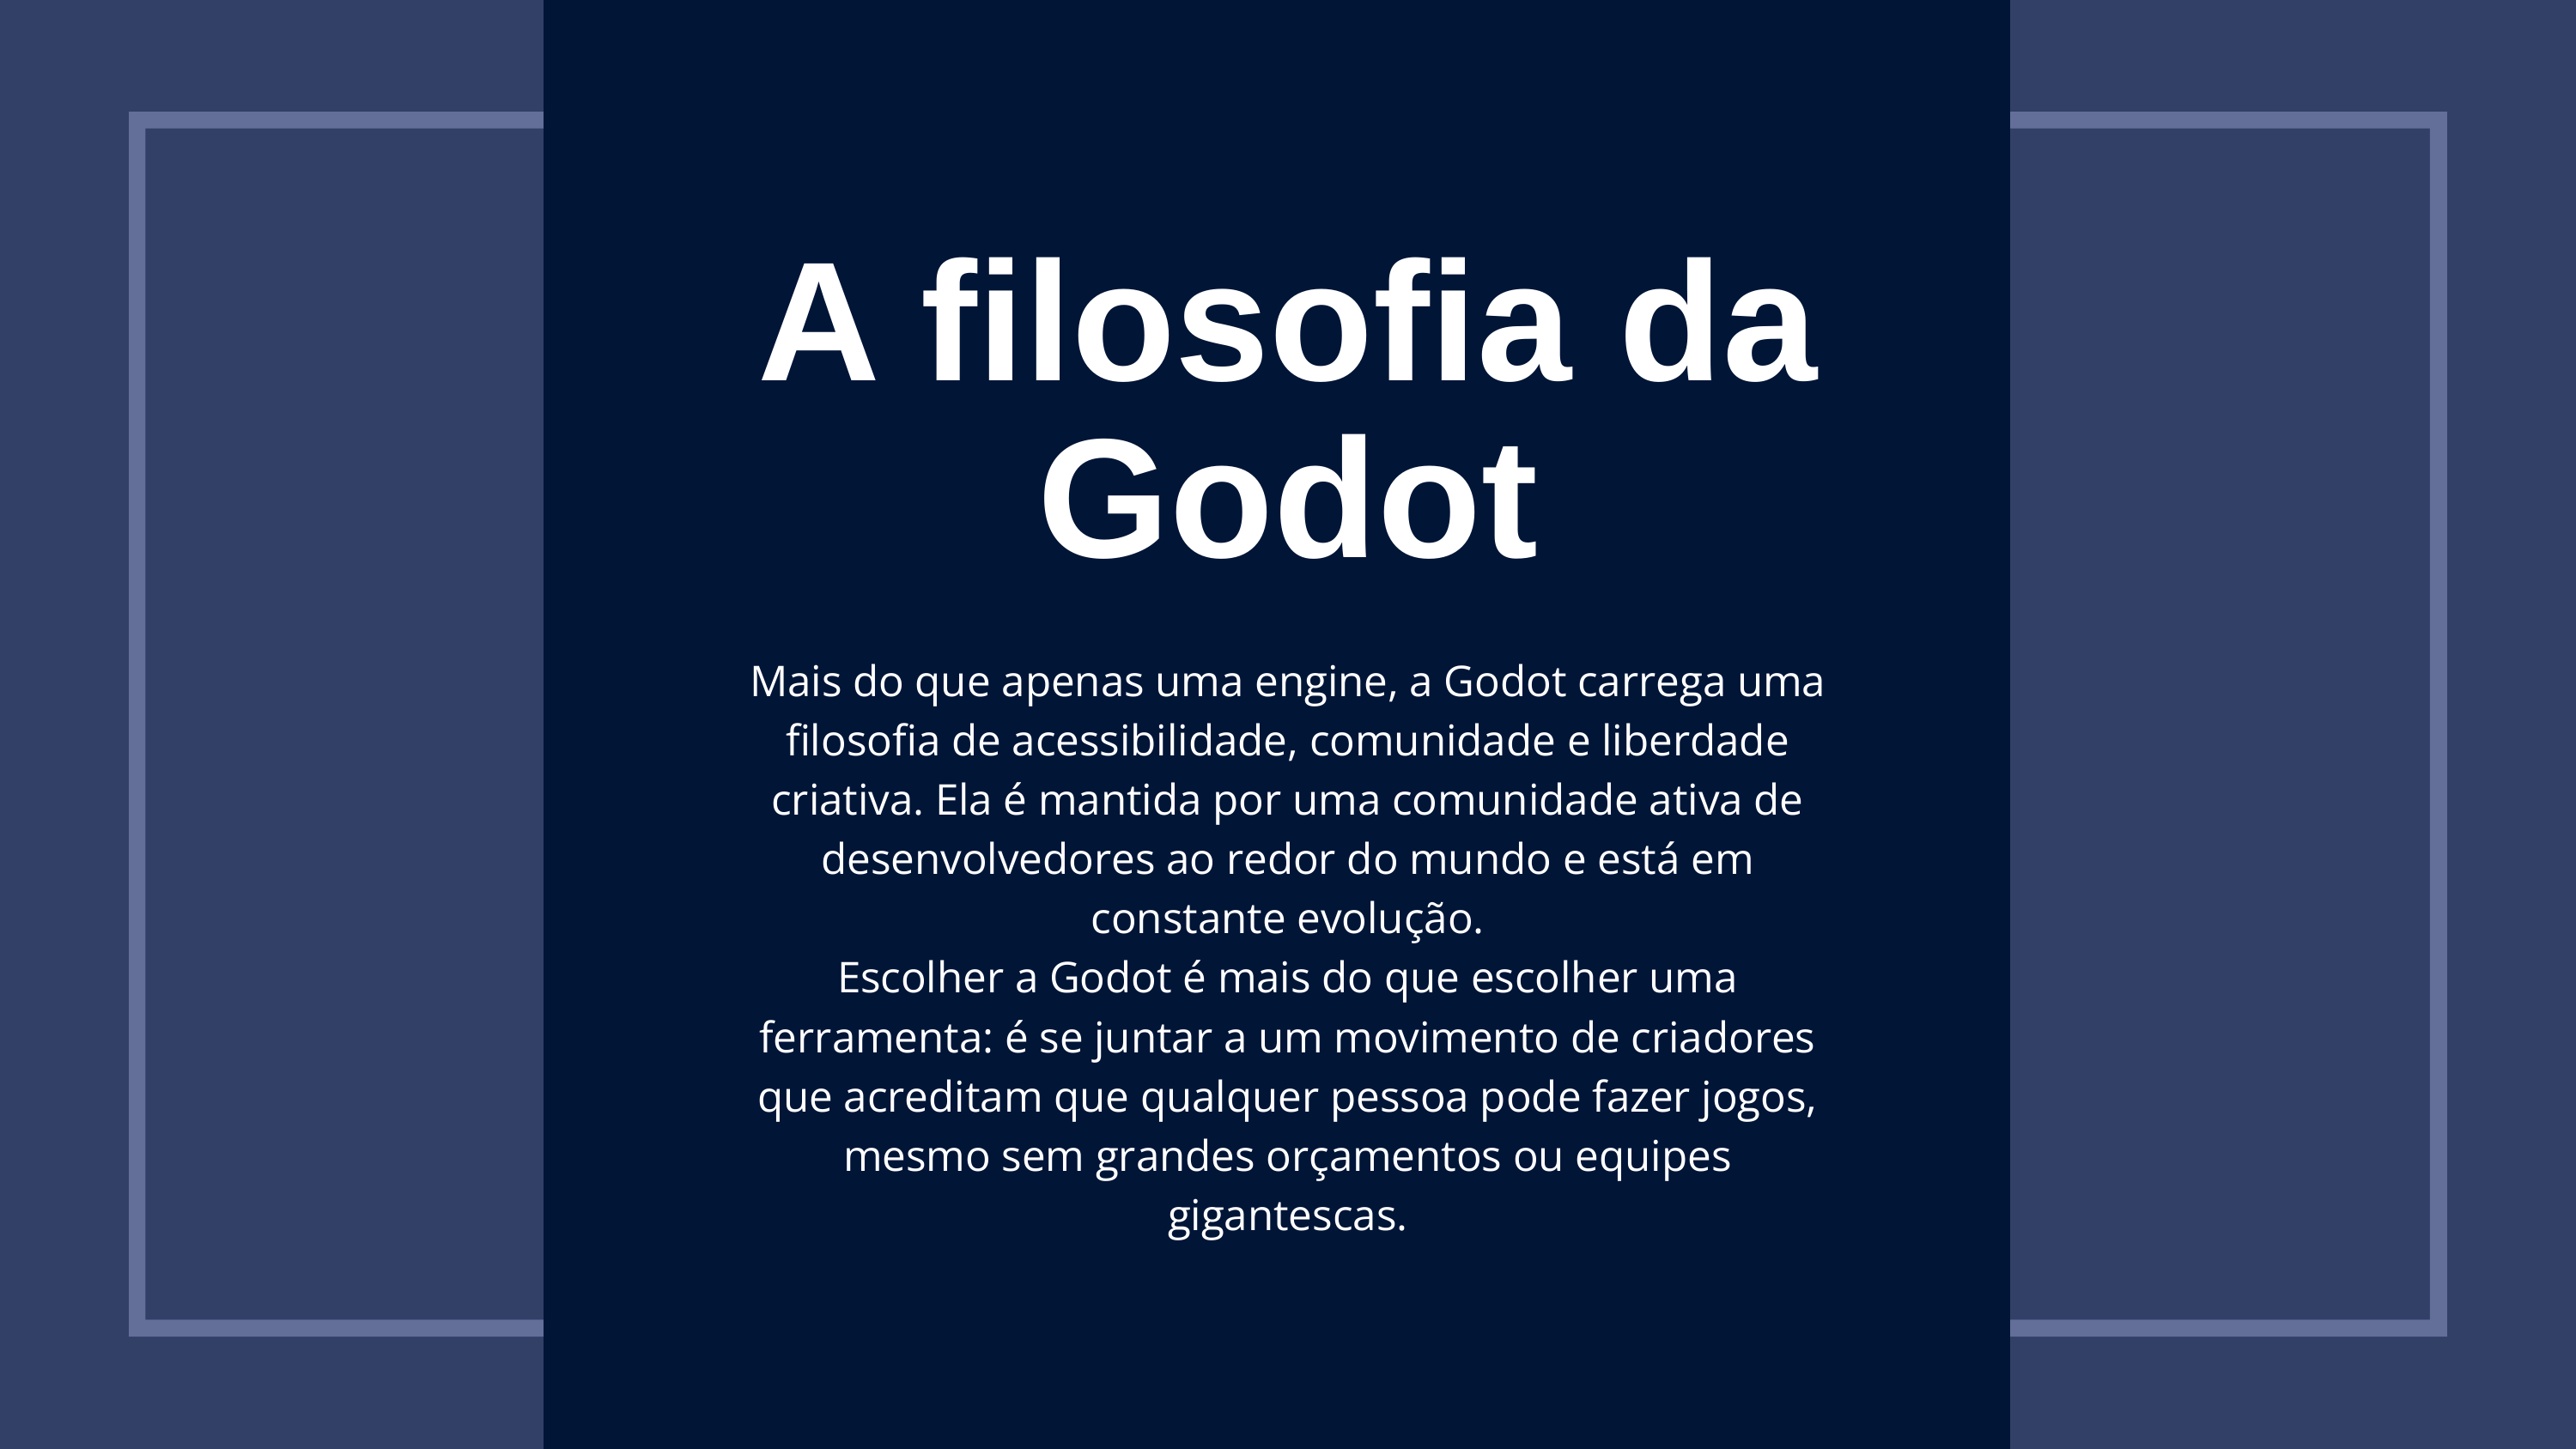

A filosofia da Godot
Mais do que apenas uma engine, a Godot carrega uma filosofia de acessibilidade, comunidade e liberdade criativa. Ela é mantida por uma comunidade ativa de desenvolvedores ao redor do mundo e está em constante evolução.
Escolher a Godot é mais do que escolher uma ferramenta: é se juntar a um movimento de criadores que acreditam que qualquer pessoa pode fazer jogos, mesmo sem grandes orçamentos ou equipes gigantescas.